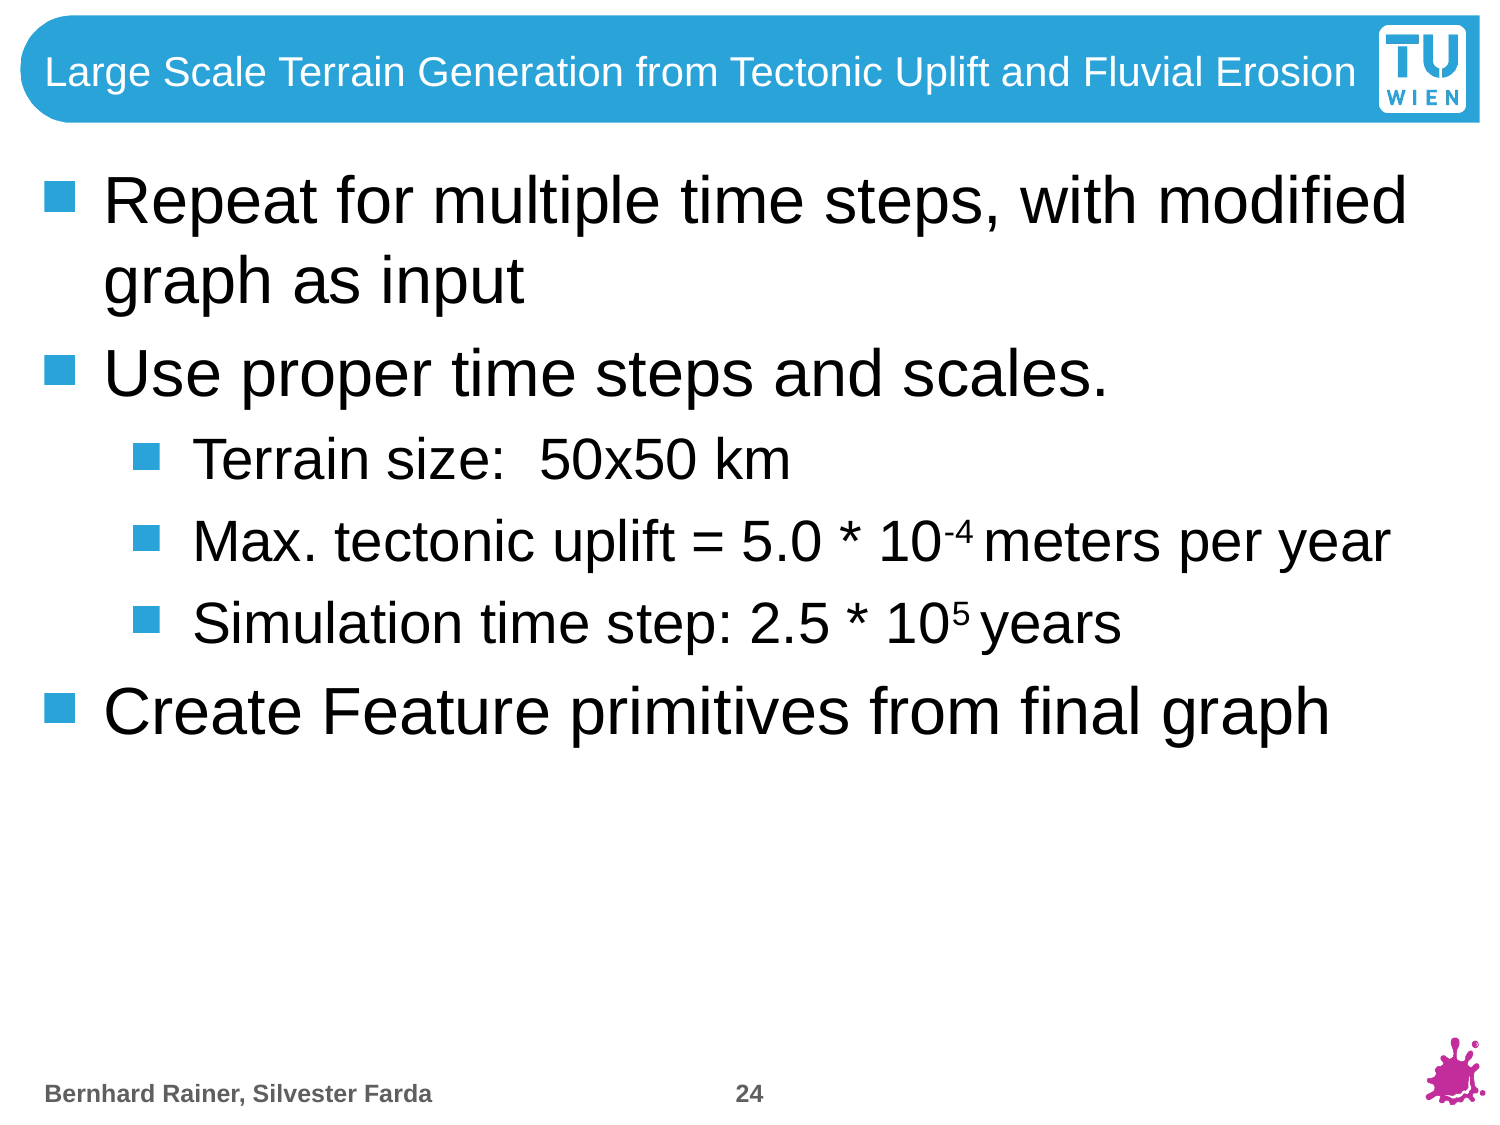

# Large Scale Terrain Generation from Tectonic Uplift and Fluvial Erosion
Repeat for multiple time steps, with modified graph as input
Use proper time steps and scales.
Terrain size:  50x50 km
Max. tectonic uplift = 5.0 * 10-4 meters per year
Simulation time step: 2.5 * 105 years
Create Feature primitives from final graph
24
Bernhard Rainer, Silvester Farda